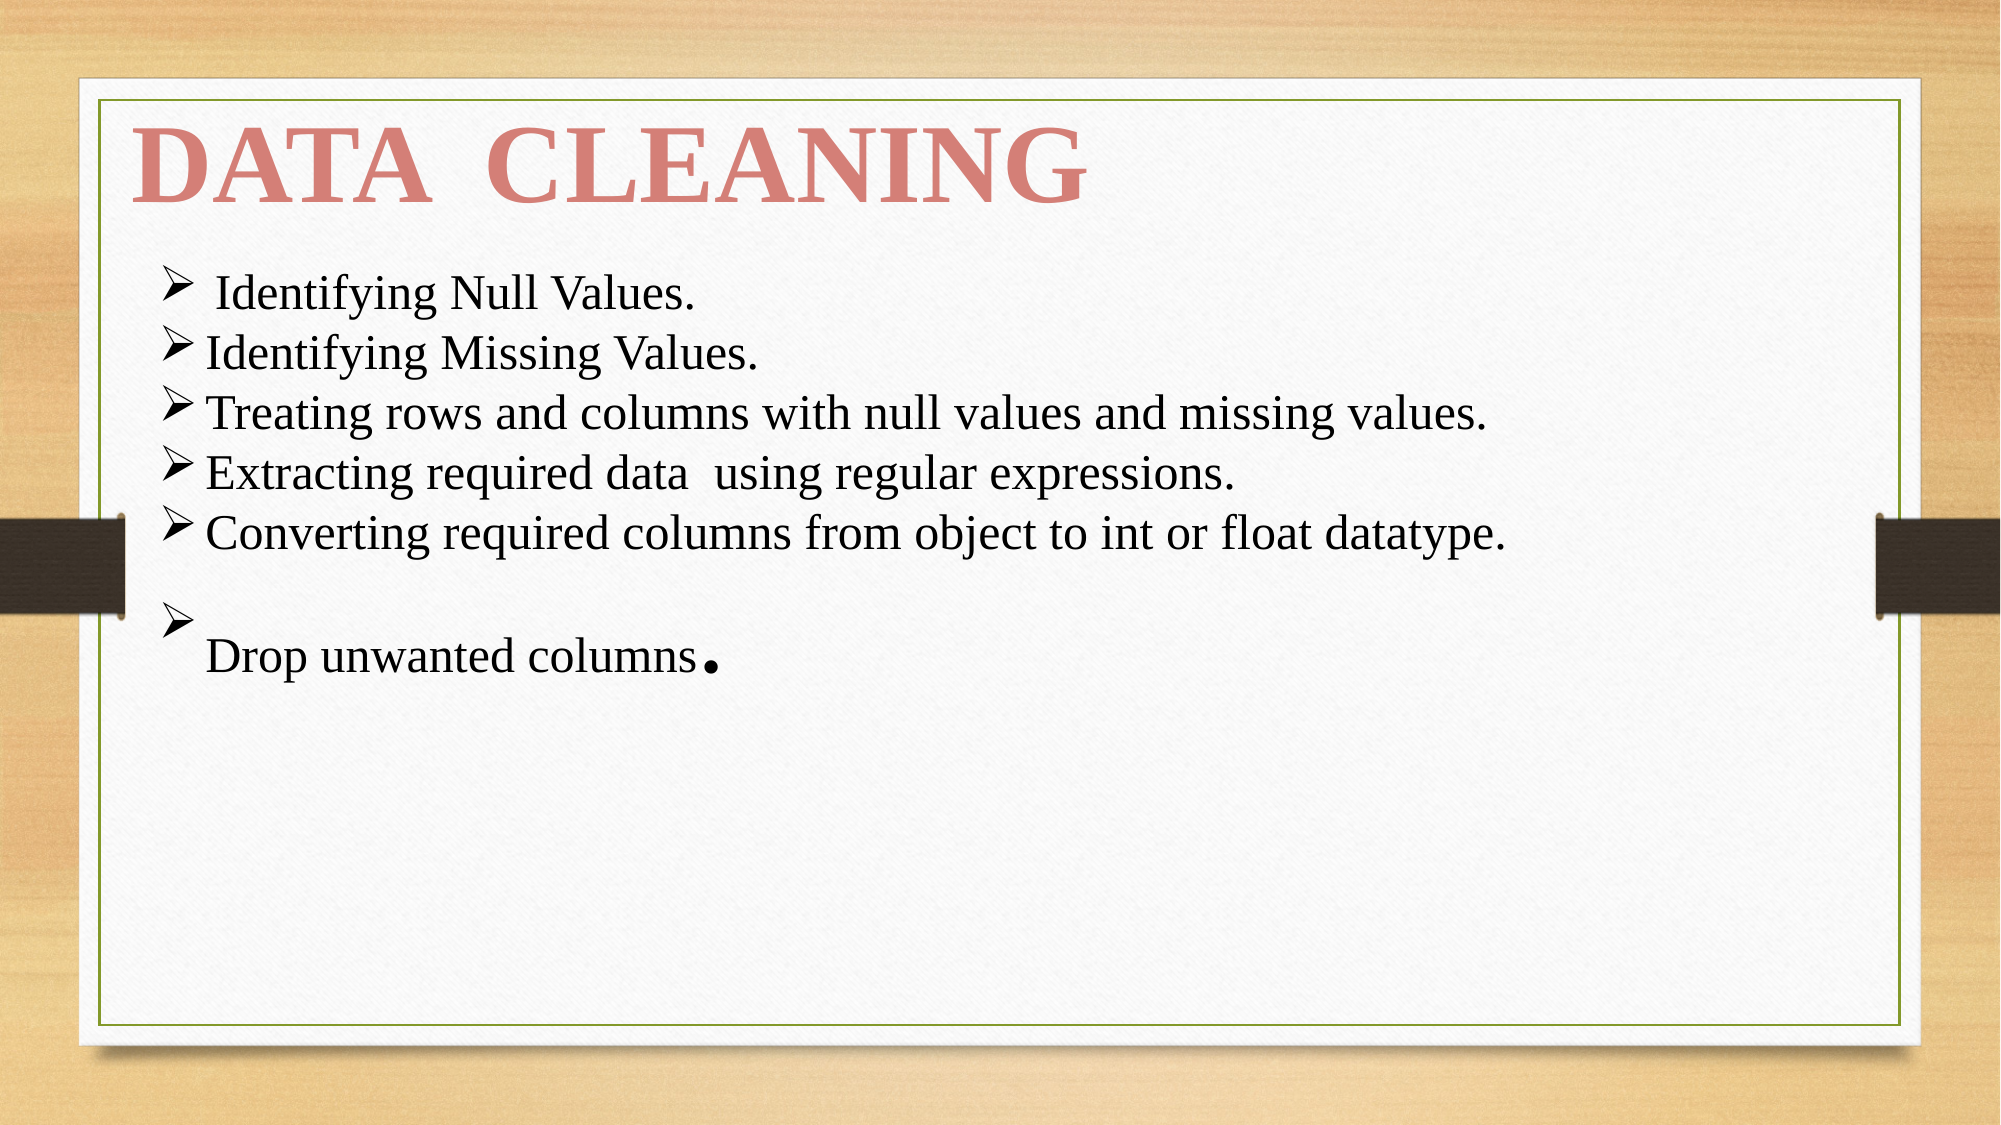

DATA  CLEANING
Identifying Null Values.
Identifying Missing Values.
Treating rows and columns with null values and missing values.
Extracting required data  using regular expressions.
Converting required columns from object to int or float datatype.
Drop unwanted columns.